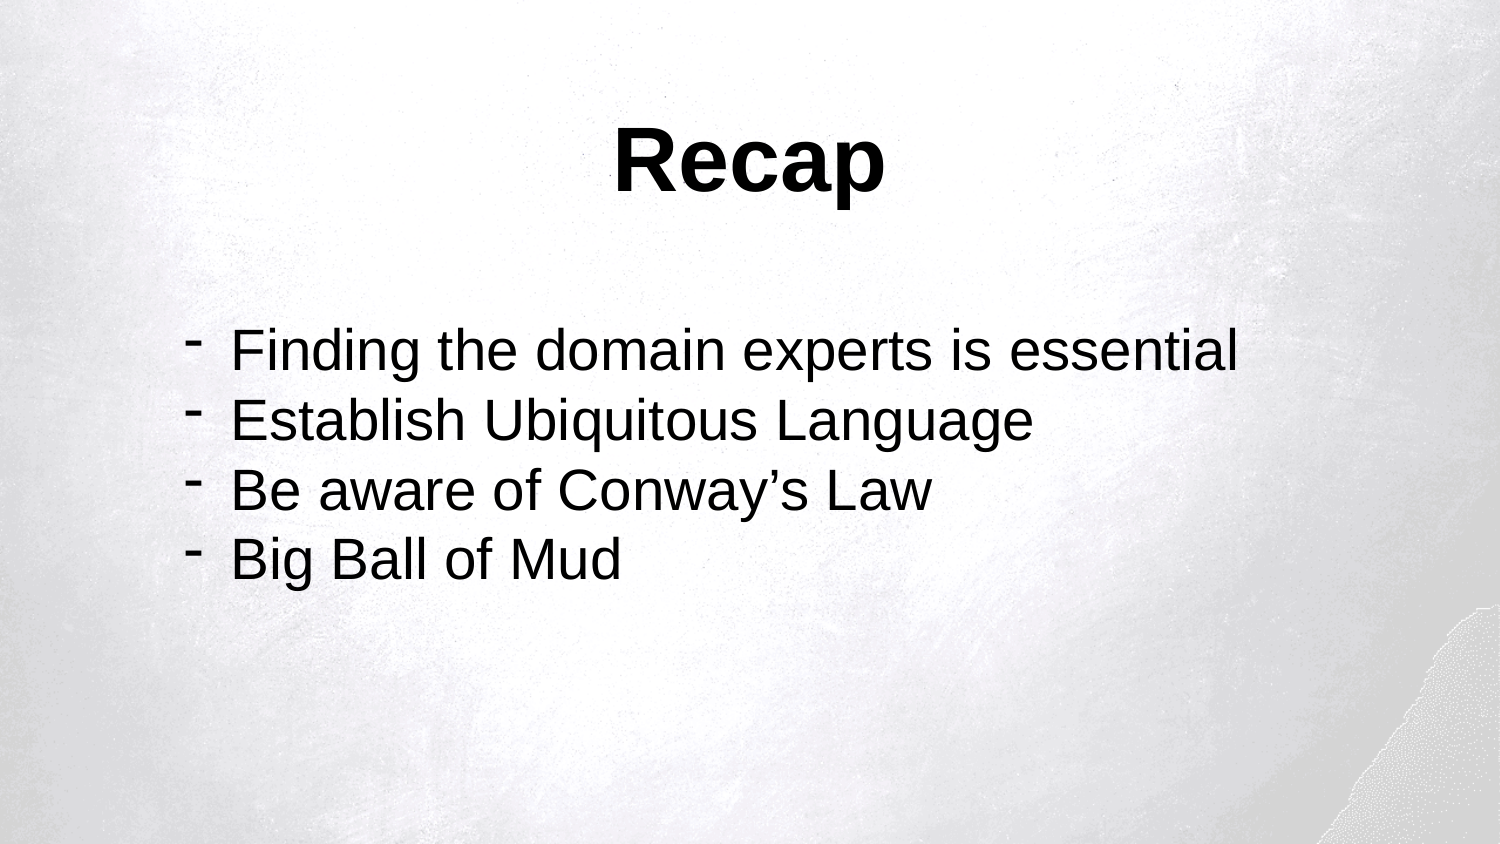

Recap
Finding the domain experts is essential
Establish Ubiquitous Language
Be aware of Conway’s Law
Big Ball of Mud